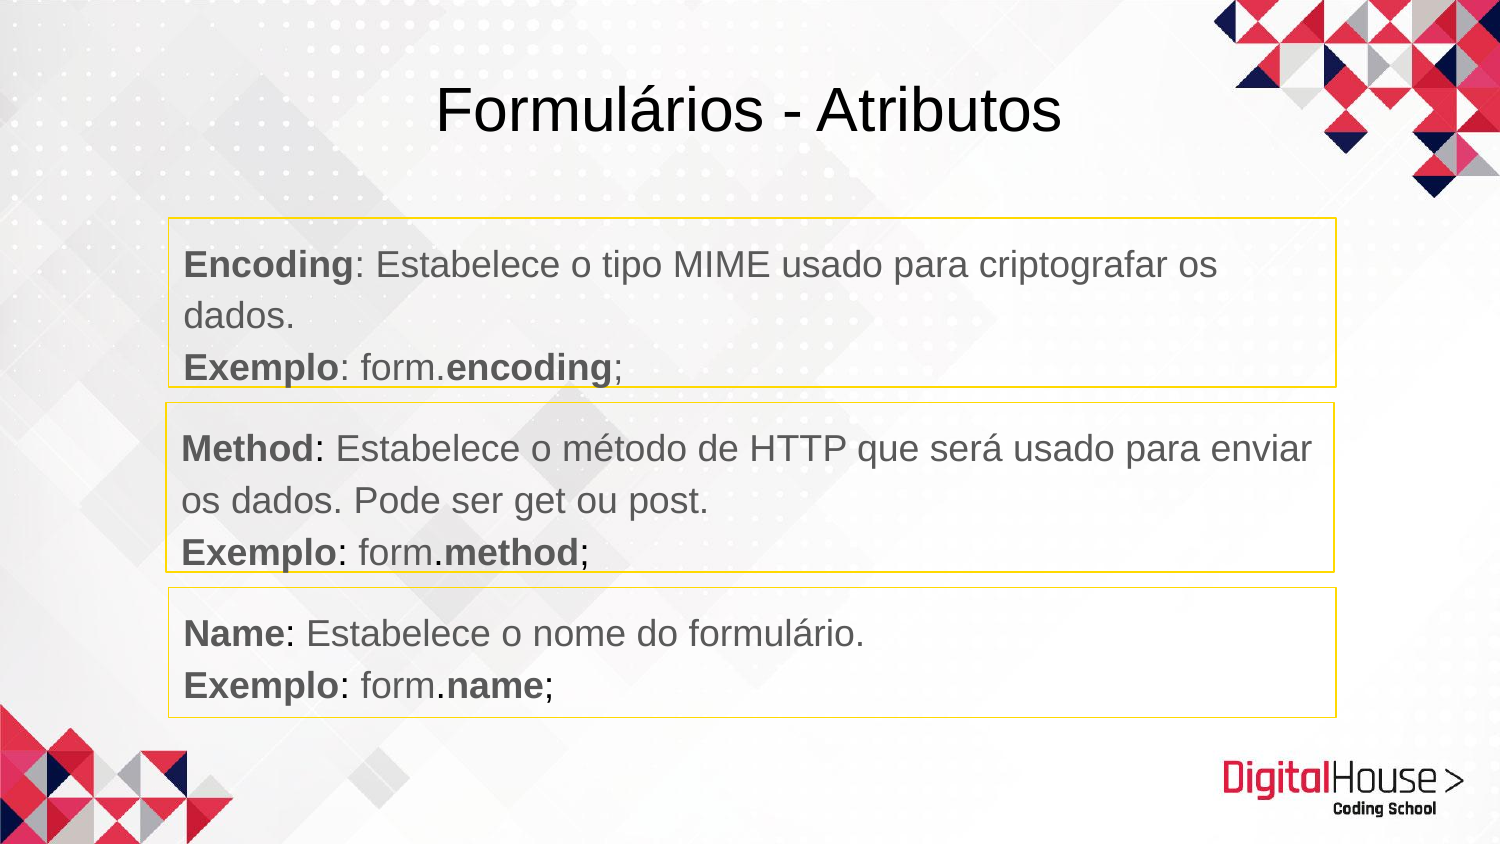

Formulários - Atributos
Encoding: Estabelece o tipo MIME usado para criptografar os dados.
Exemplo: form.encoding;
Method: Estabelece o método de HTTP que será usado para enviar os dados. Pode ser get ou post.
Exemplo: form.method;
Name: Estabelece o nome do formulário.
Exemplo: form.name;